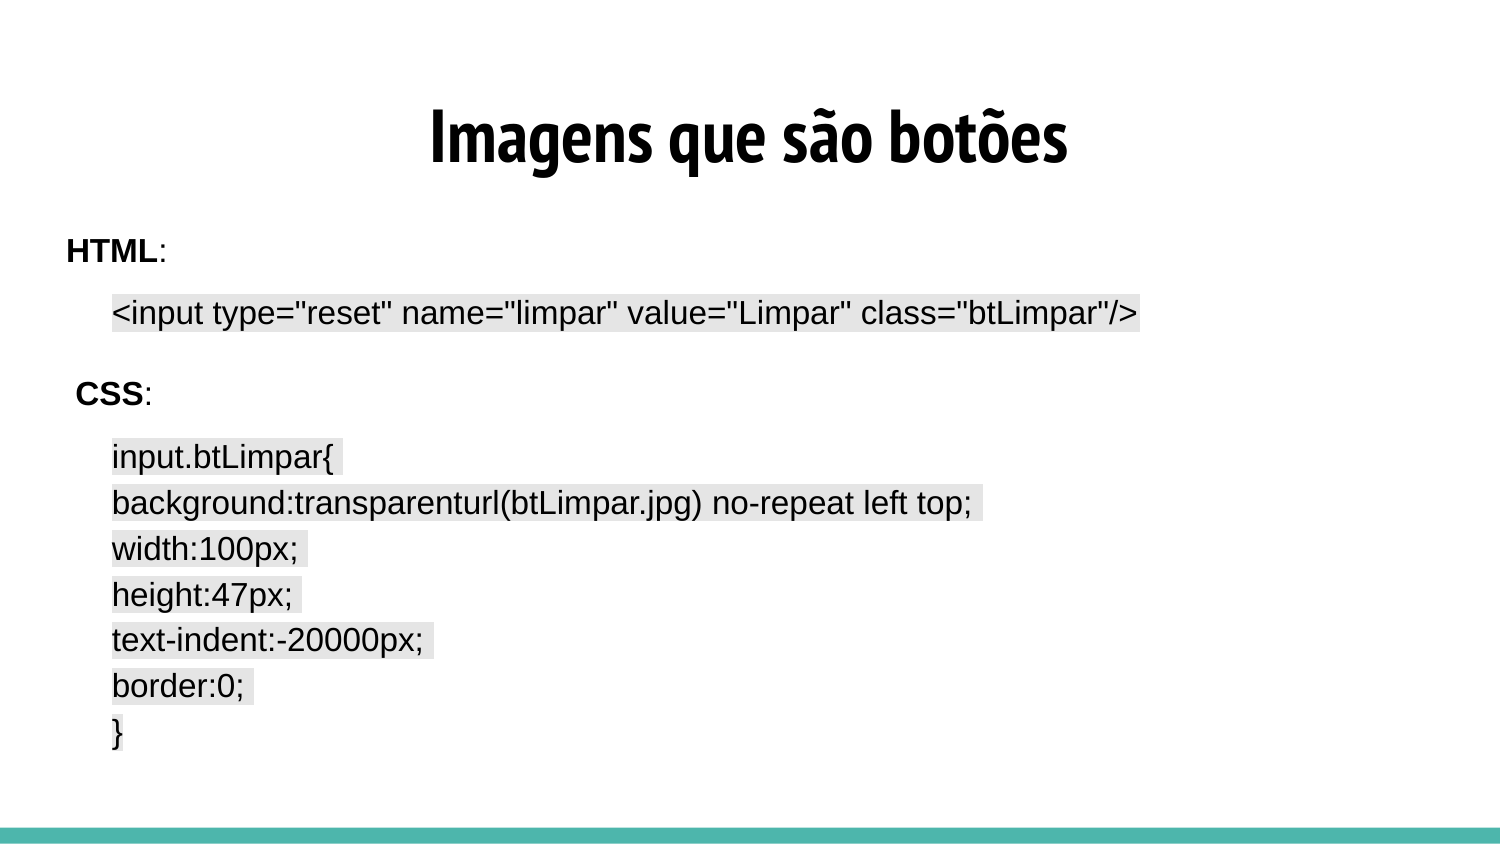

# Imagens que são botões
HTML:
<input type="reset" name="limpar" value="Limpar" class="btLimpar"/>
 CSS:
input.btLimpar{
background:transparenturl(btLimpar.jpg) no-repeat left top;
width:100px;
height:47px;
text-indent:-20000px;
border:0;
}